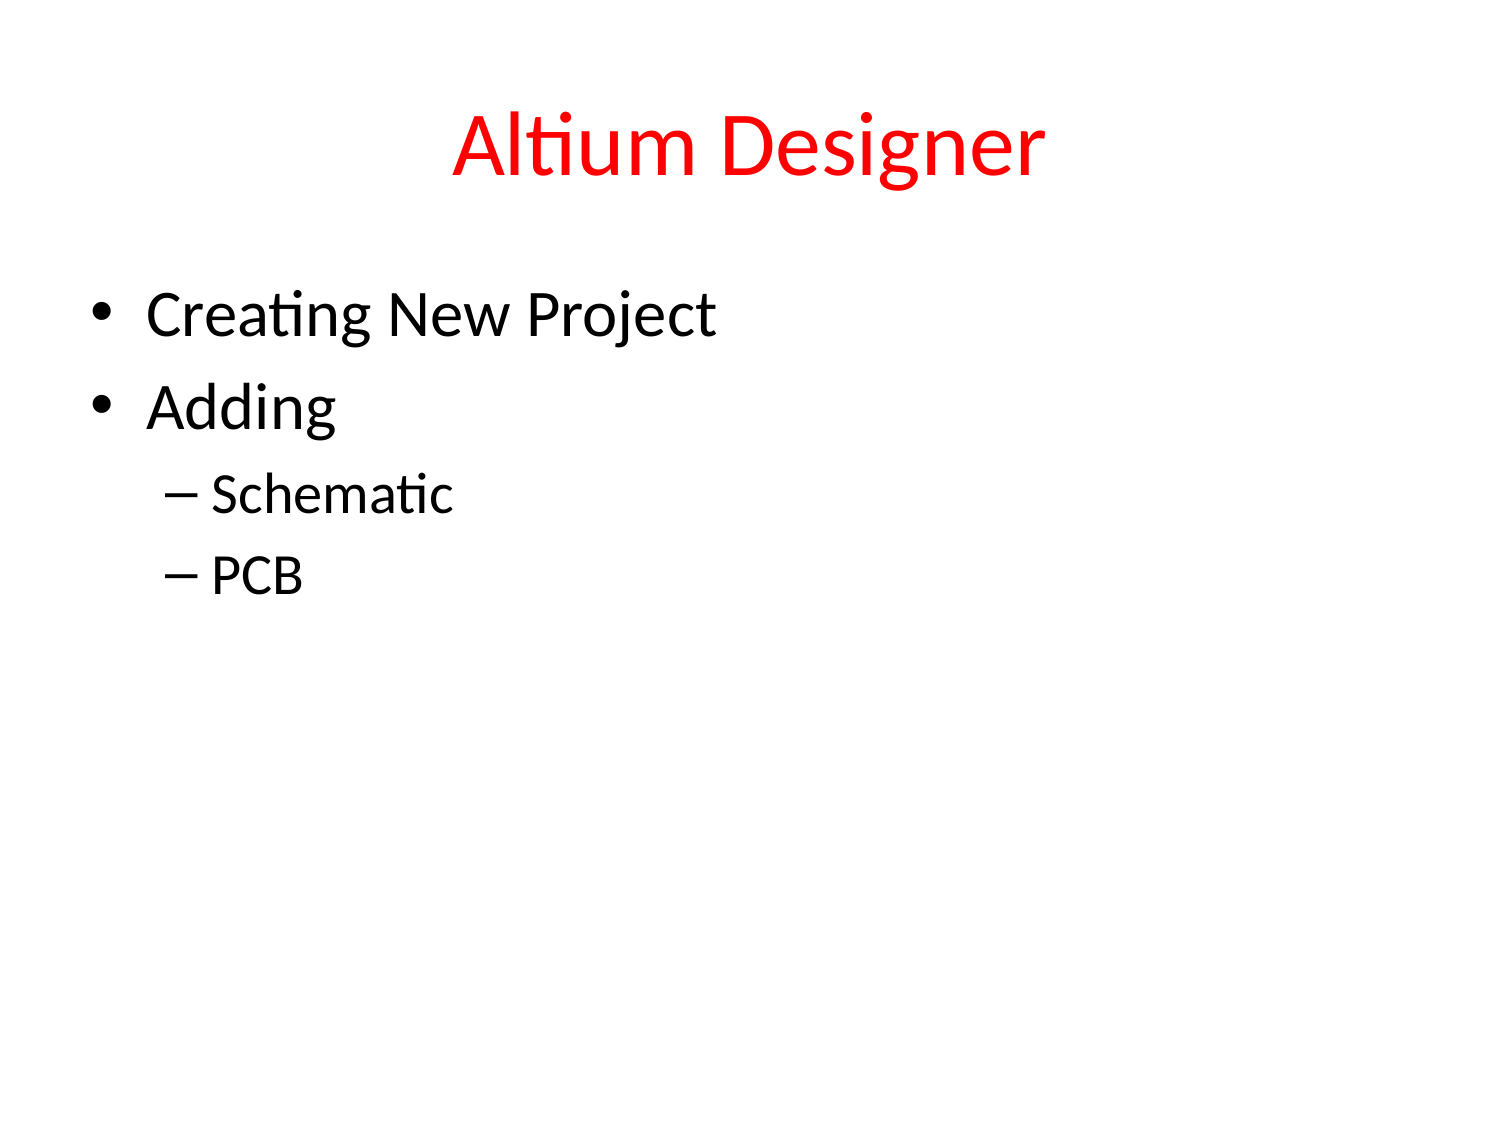

# Altium Designer
Creating New Project
Adding
Schematic
PCB

17